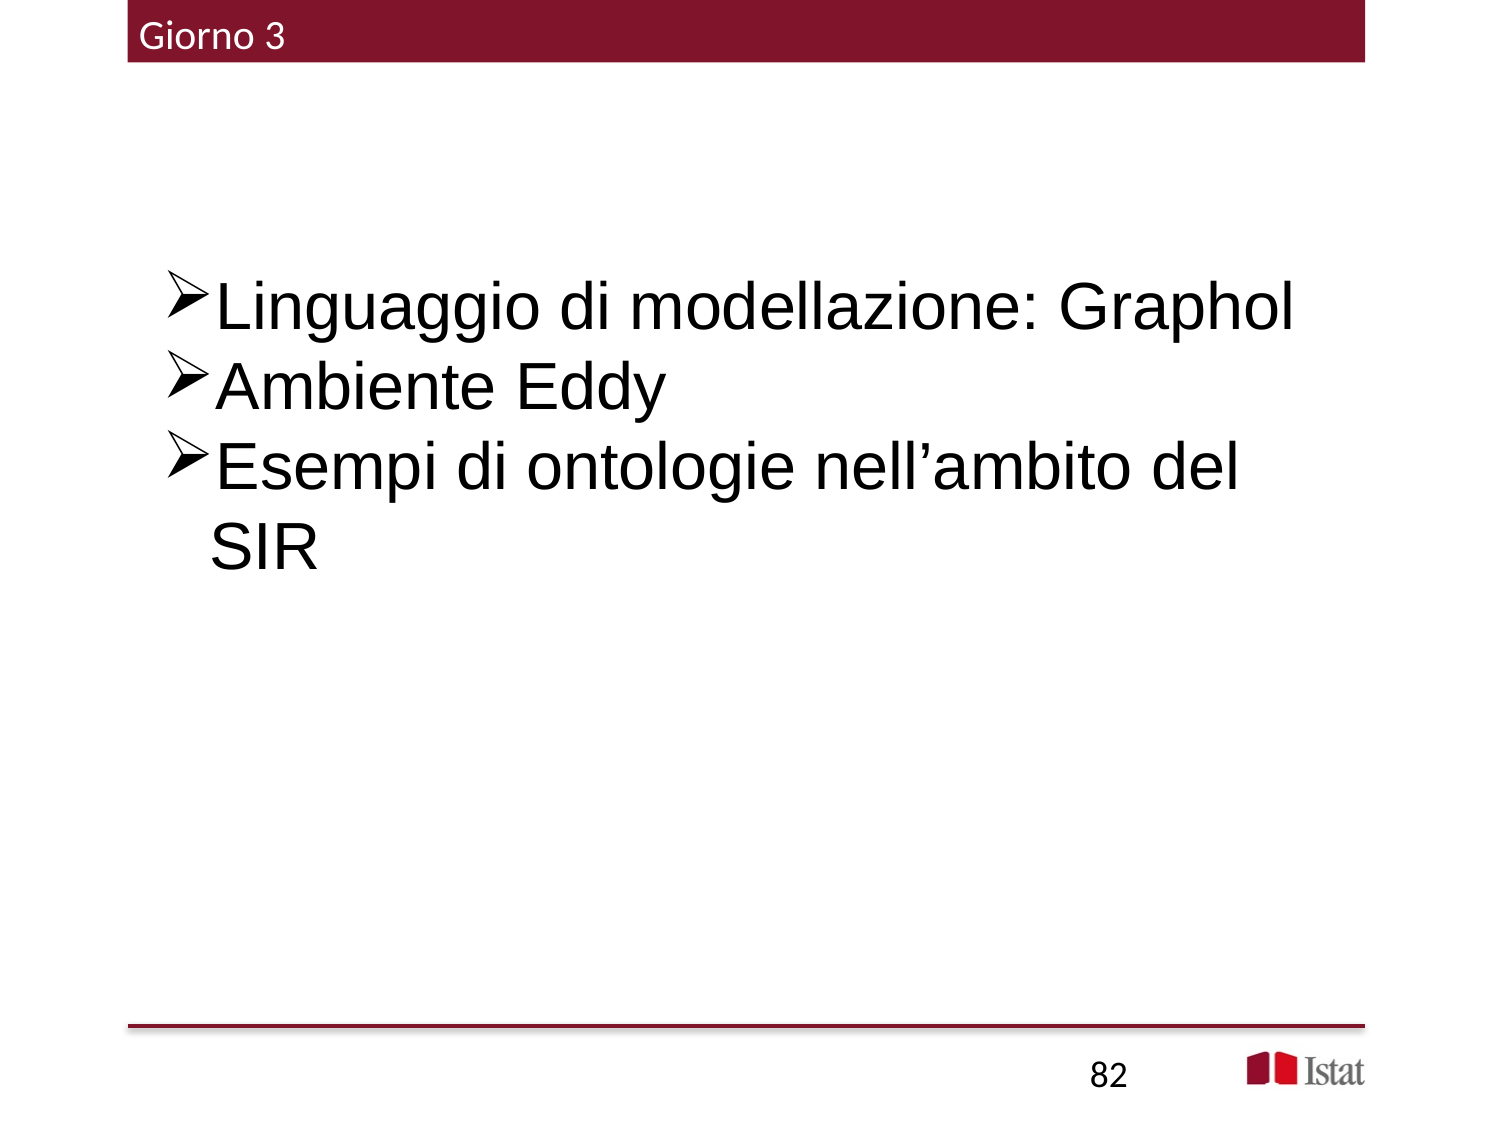

# Giorno 3
Linguaggio di modellazione: Graphol
Ambiente Eddy
Esempi di ontologie nell’ambito del SIR

82